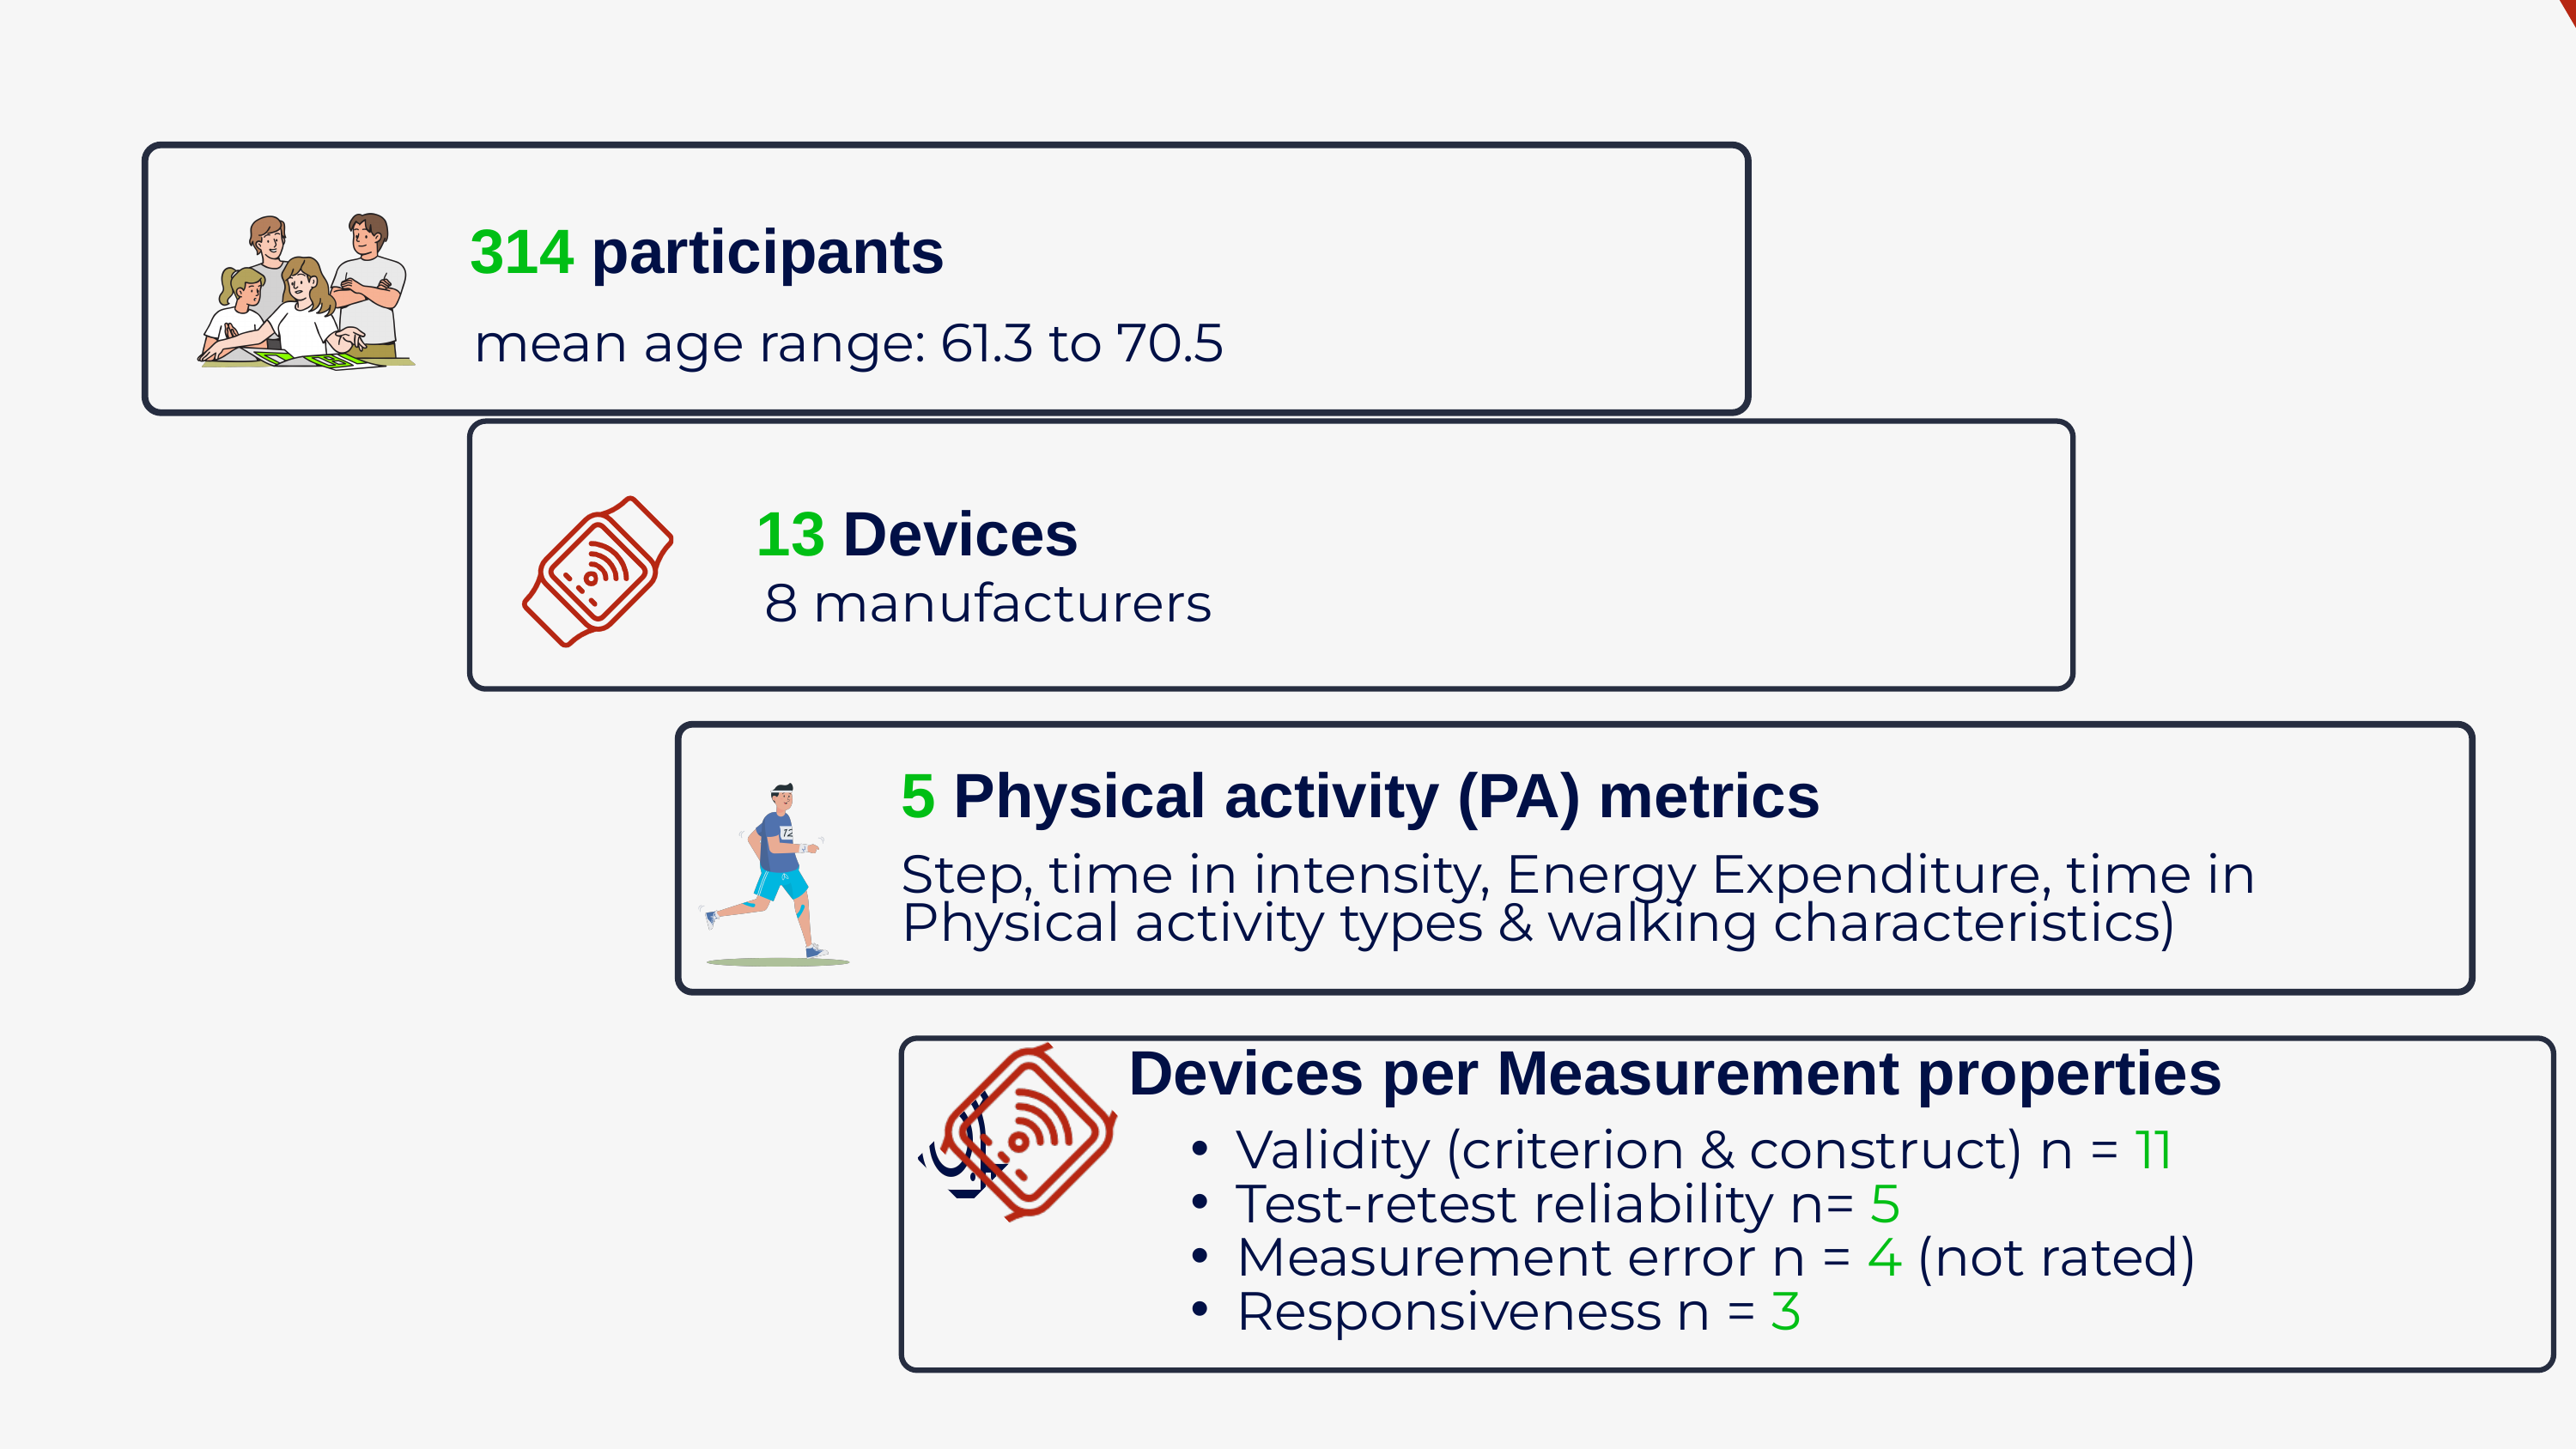

314 participants
 mean age range: 61.3 to 70.5

13 Devices
8 manufacturers

5 Physical activity (PA) metrics

Step, time in intensity, Energy Expenditure, time in Physical activity types & walking characteristics)

Devices per Measurement properties

Validity (criterion & construct) n = 11
Test-retest reliability n= 5
Measurement error n = 4 (not rated)
Responsiveness n = 3